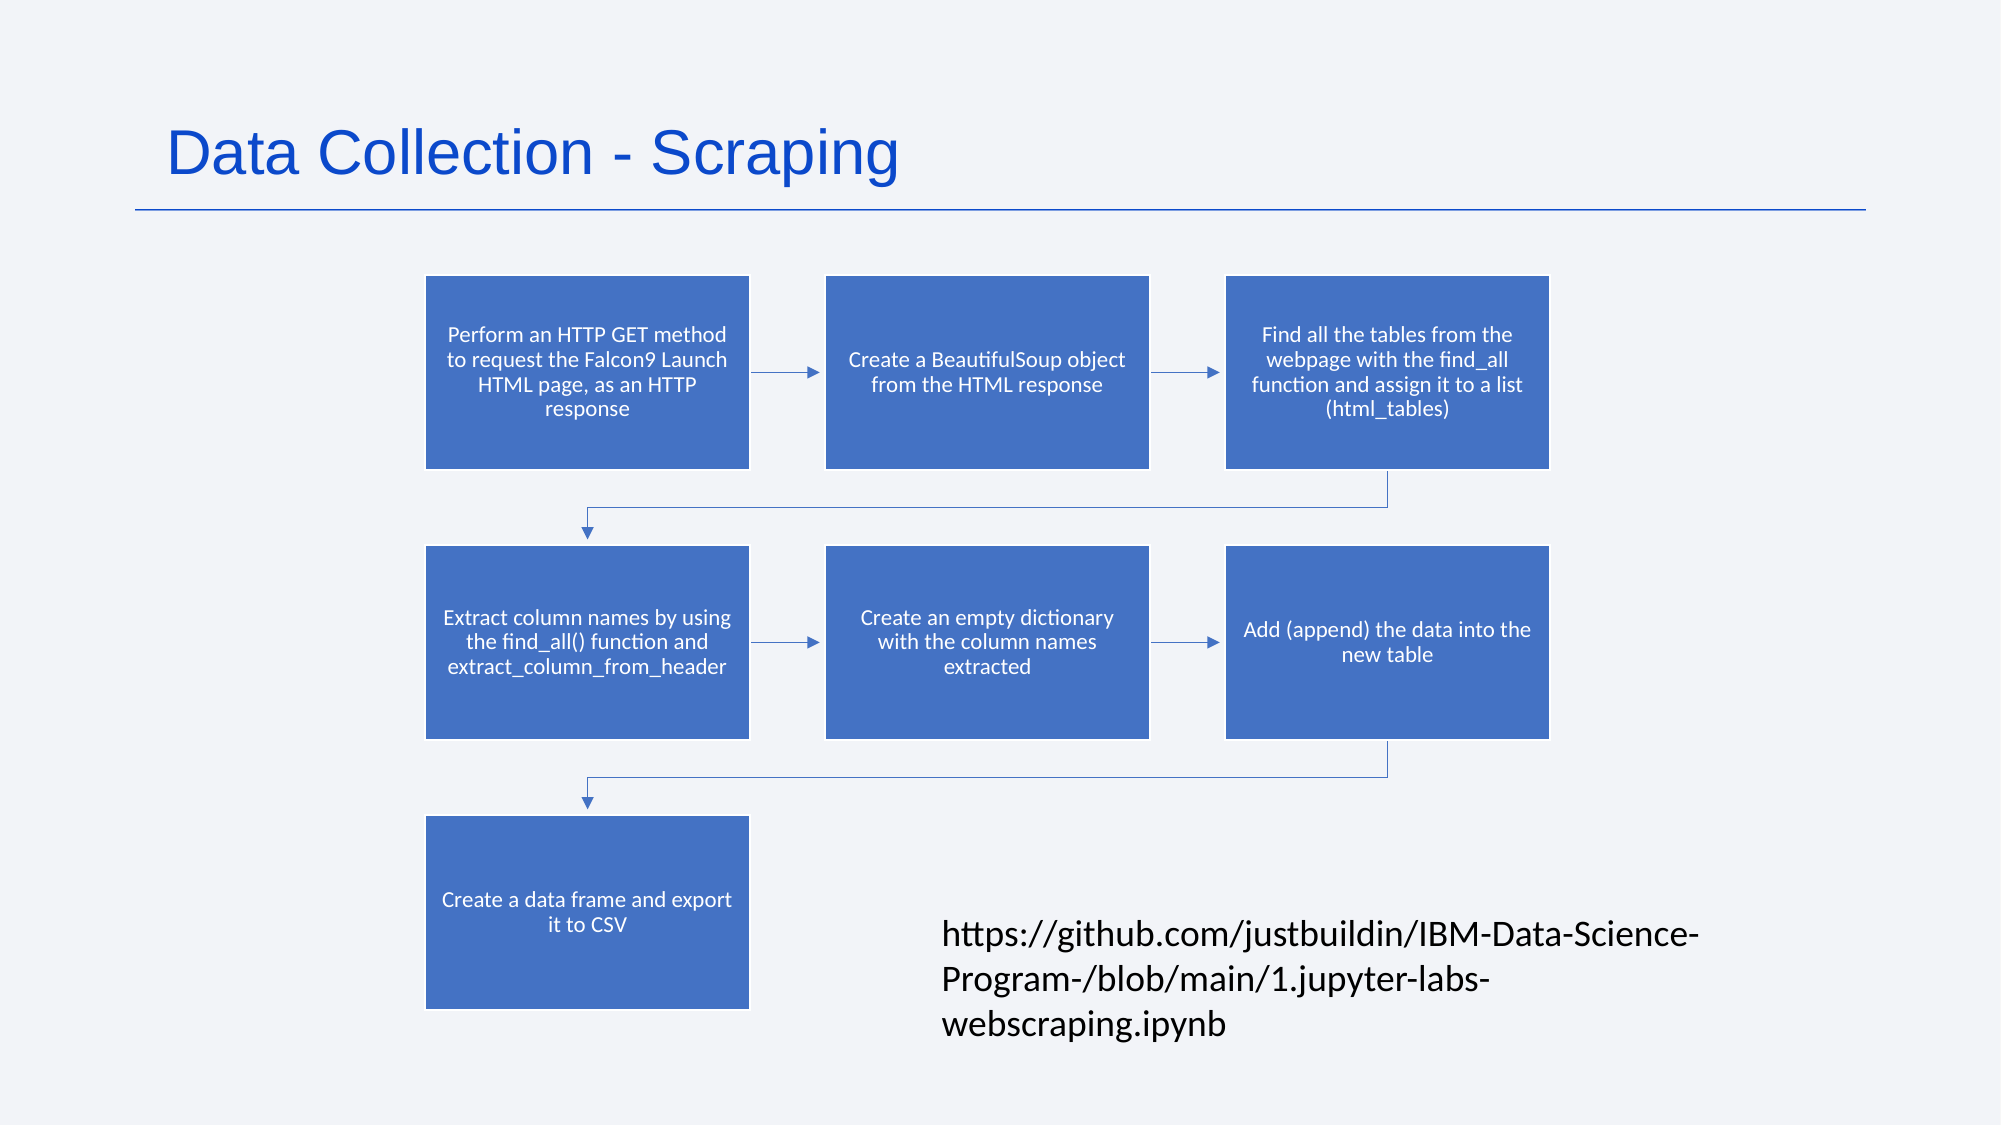

Data Collection - Scraping

Perform an HTTP GET method to request the Falcon9 Launch HTML page, as an HTTP response

Create a BeautifulSoup object from the HTML response

Find all the tables from the webpage with the find_all function and assign it to a list (html_tables)

Extract column names by using the find_all() function and extract_column_from_header

Create an empty dictionary with the column names extracted

Add (append) the data into the new table

Create a data frame and export it to CSV
https://github.com/justbuildin/IBM-Data-Science-Program-/blob/main/1.jupyter-labs-webscraping.ipynb
9